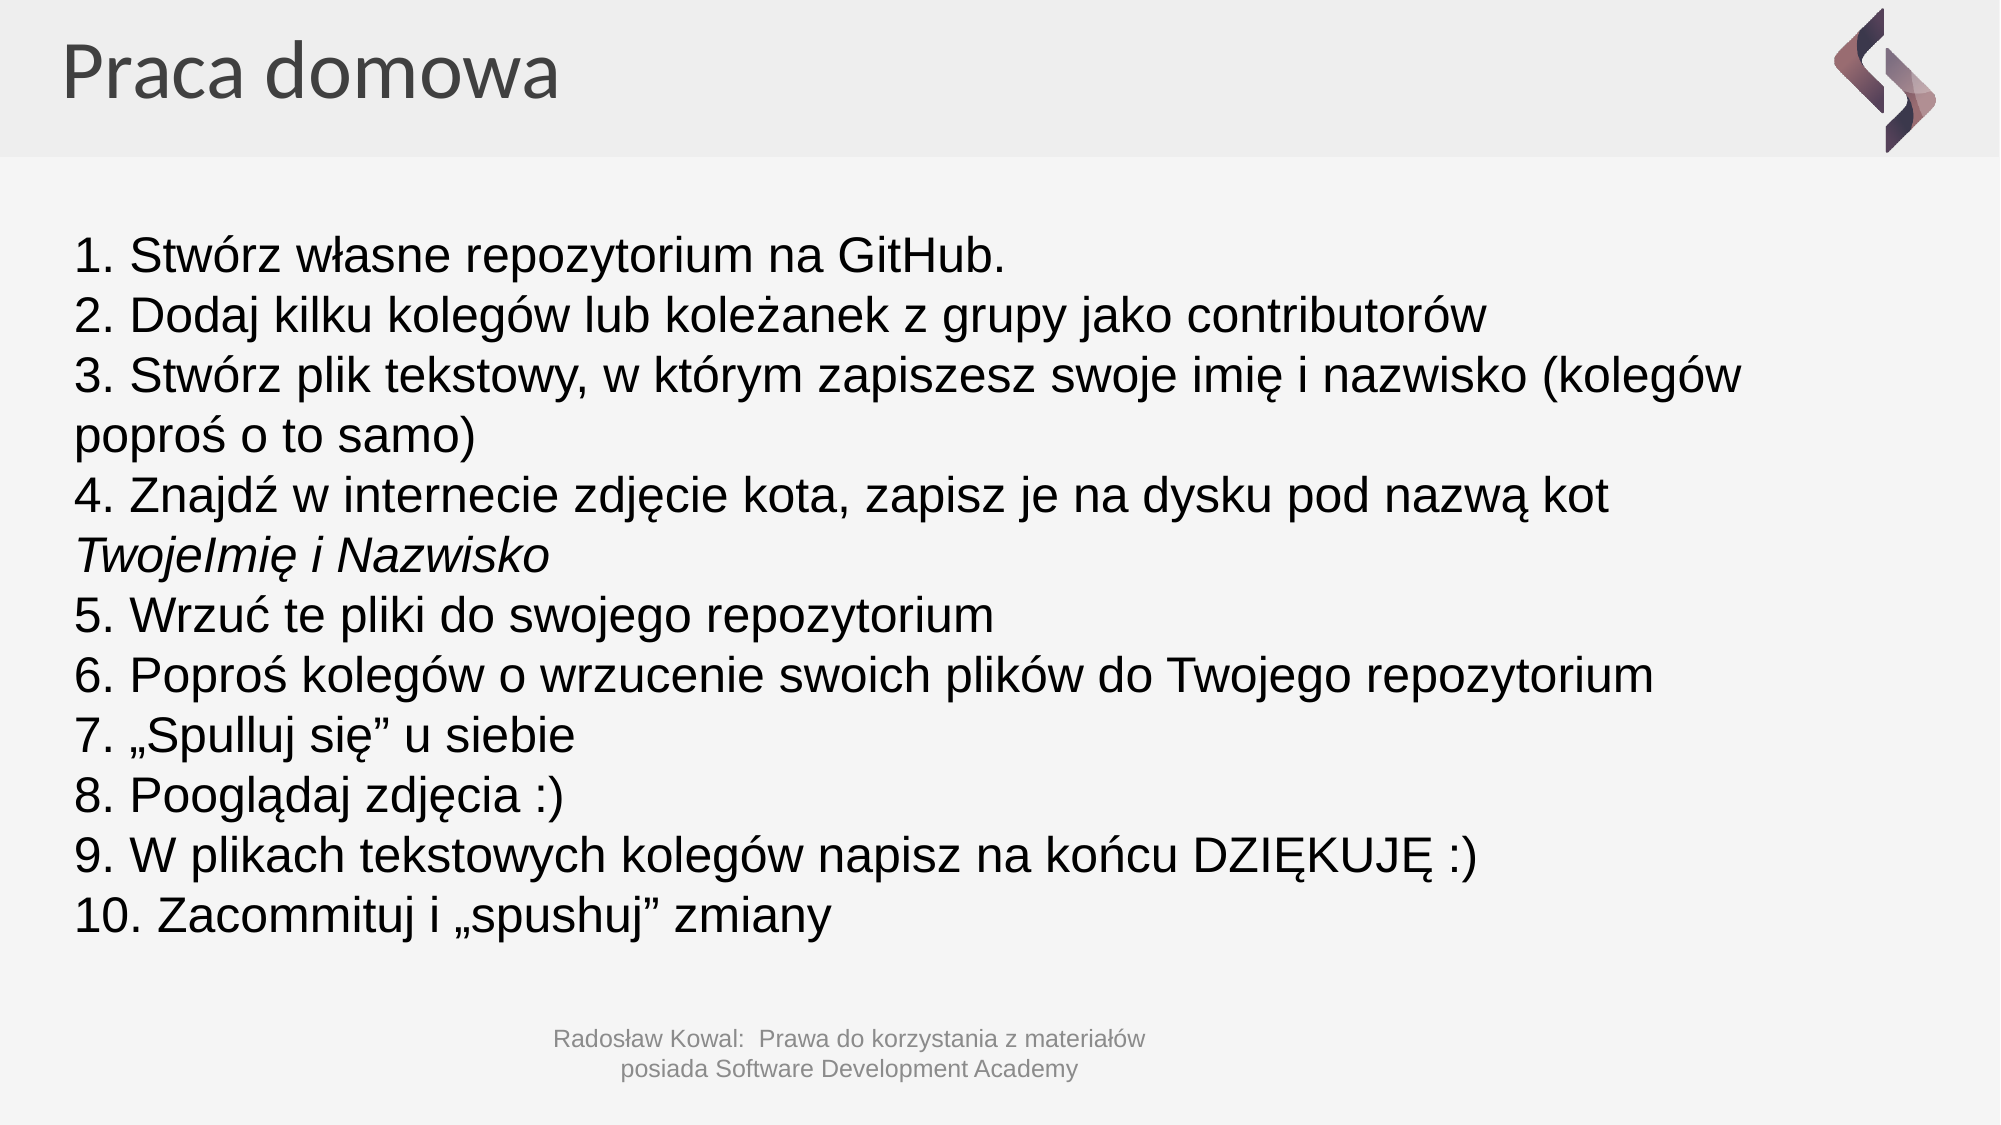

Praca domowa
1. Stwórz własne repozytorium na GitHub.
2. Dodaj kilku kolegów lub koleżanek z grupy jako contributorów
3. Stwórz plik tekstowy, w którym zapiszesz swoje imię i nazwisko (kolegów poproś o to samo)
4. Znajdź w internecie zdjęcie kota, zapisz je na dysku pod nazwą kot TwojeImię i Nazwisko
5. Wrzuć te pliki do swojego repozytorium
6. Poproś kolegów o wrzucenie swoich plików do Twojego repozytorium
7. „Spulluj się” u siebie
8. Pooglądaj zdjęcia :)
9. W plikach tekstowych kolegów napisz na końcu DZIĘKUJĘ :)
10. Zacommituj i „spushuj” zmiany
Radosław Kowal:  Prawa do korzystania z materiałów posiada Software Development Academy